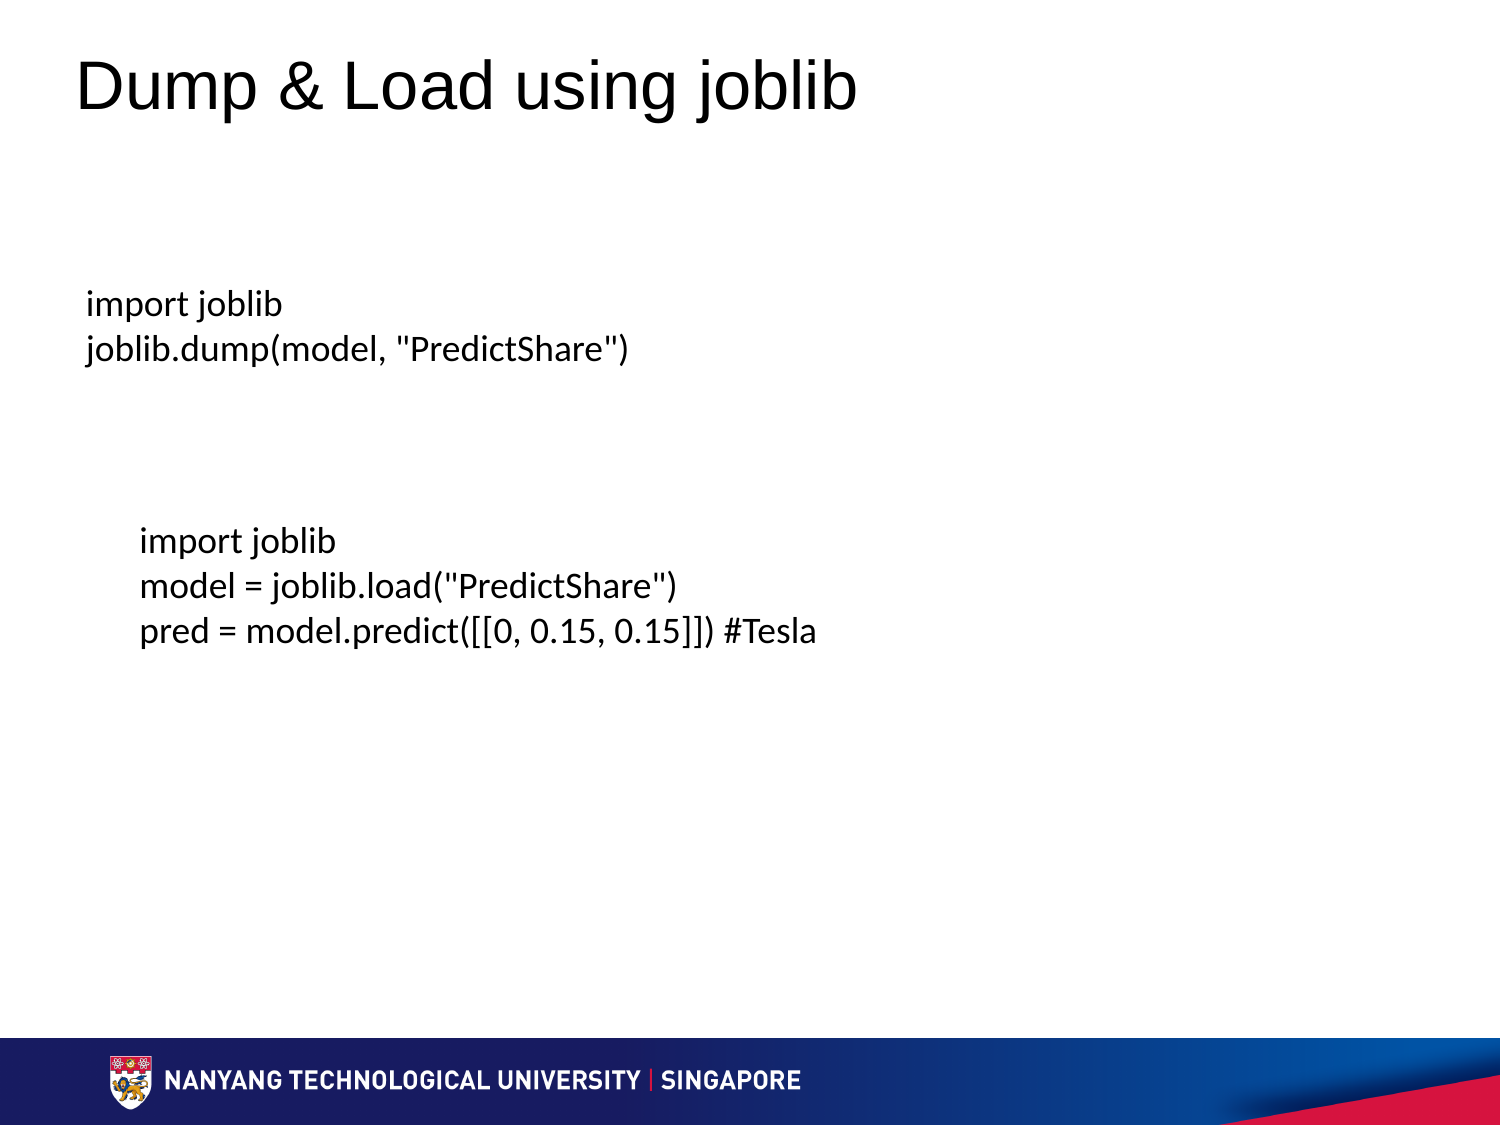

Dump & Load using joblib
import joblib
joblib.dump(model, "PredictShare")
import joblib
model = joblib.load("PredictShare")
pred = model.predict([[0, 0.15, 0.15]]) #Tesla